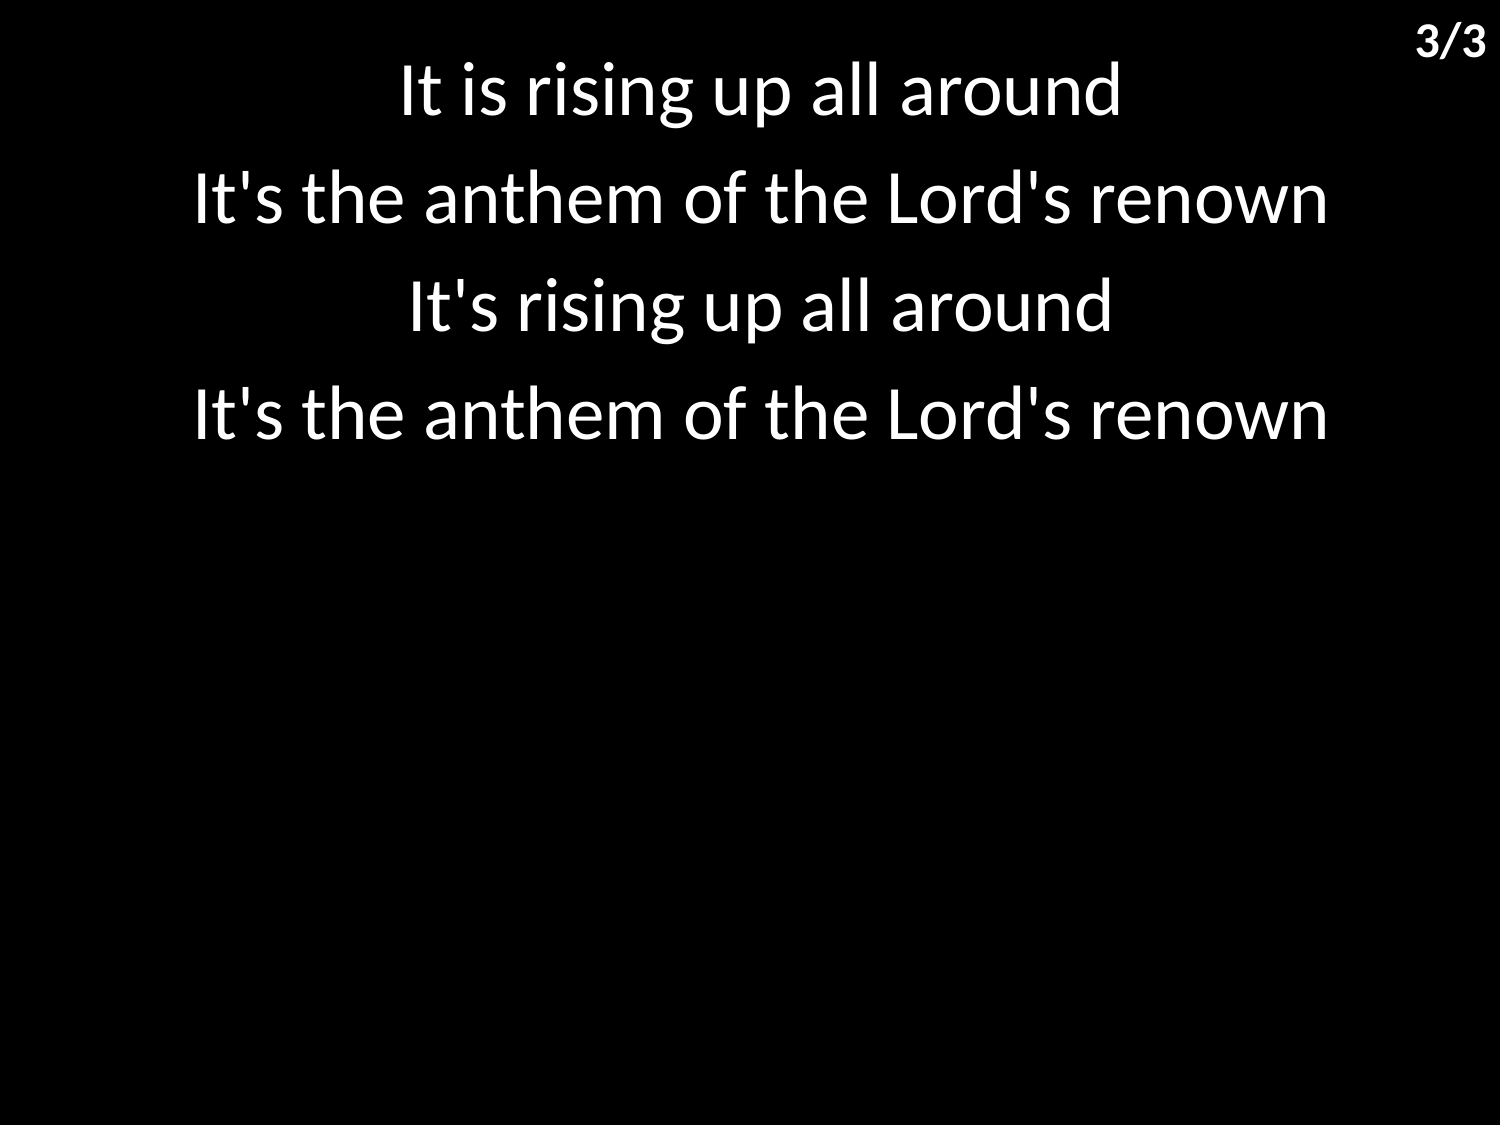

3/3
It is rising up all around
It's the anthem of the Lord's renown
It's rising up all around
It's the anthem of the Lord's renown